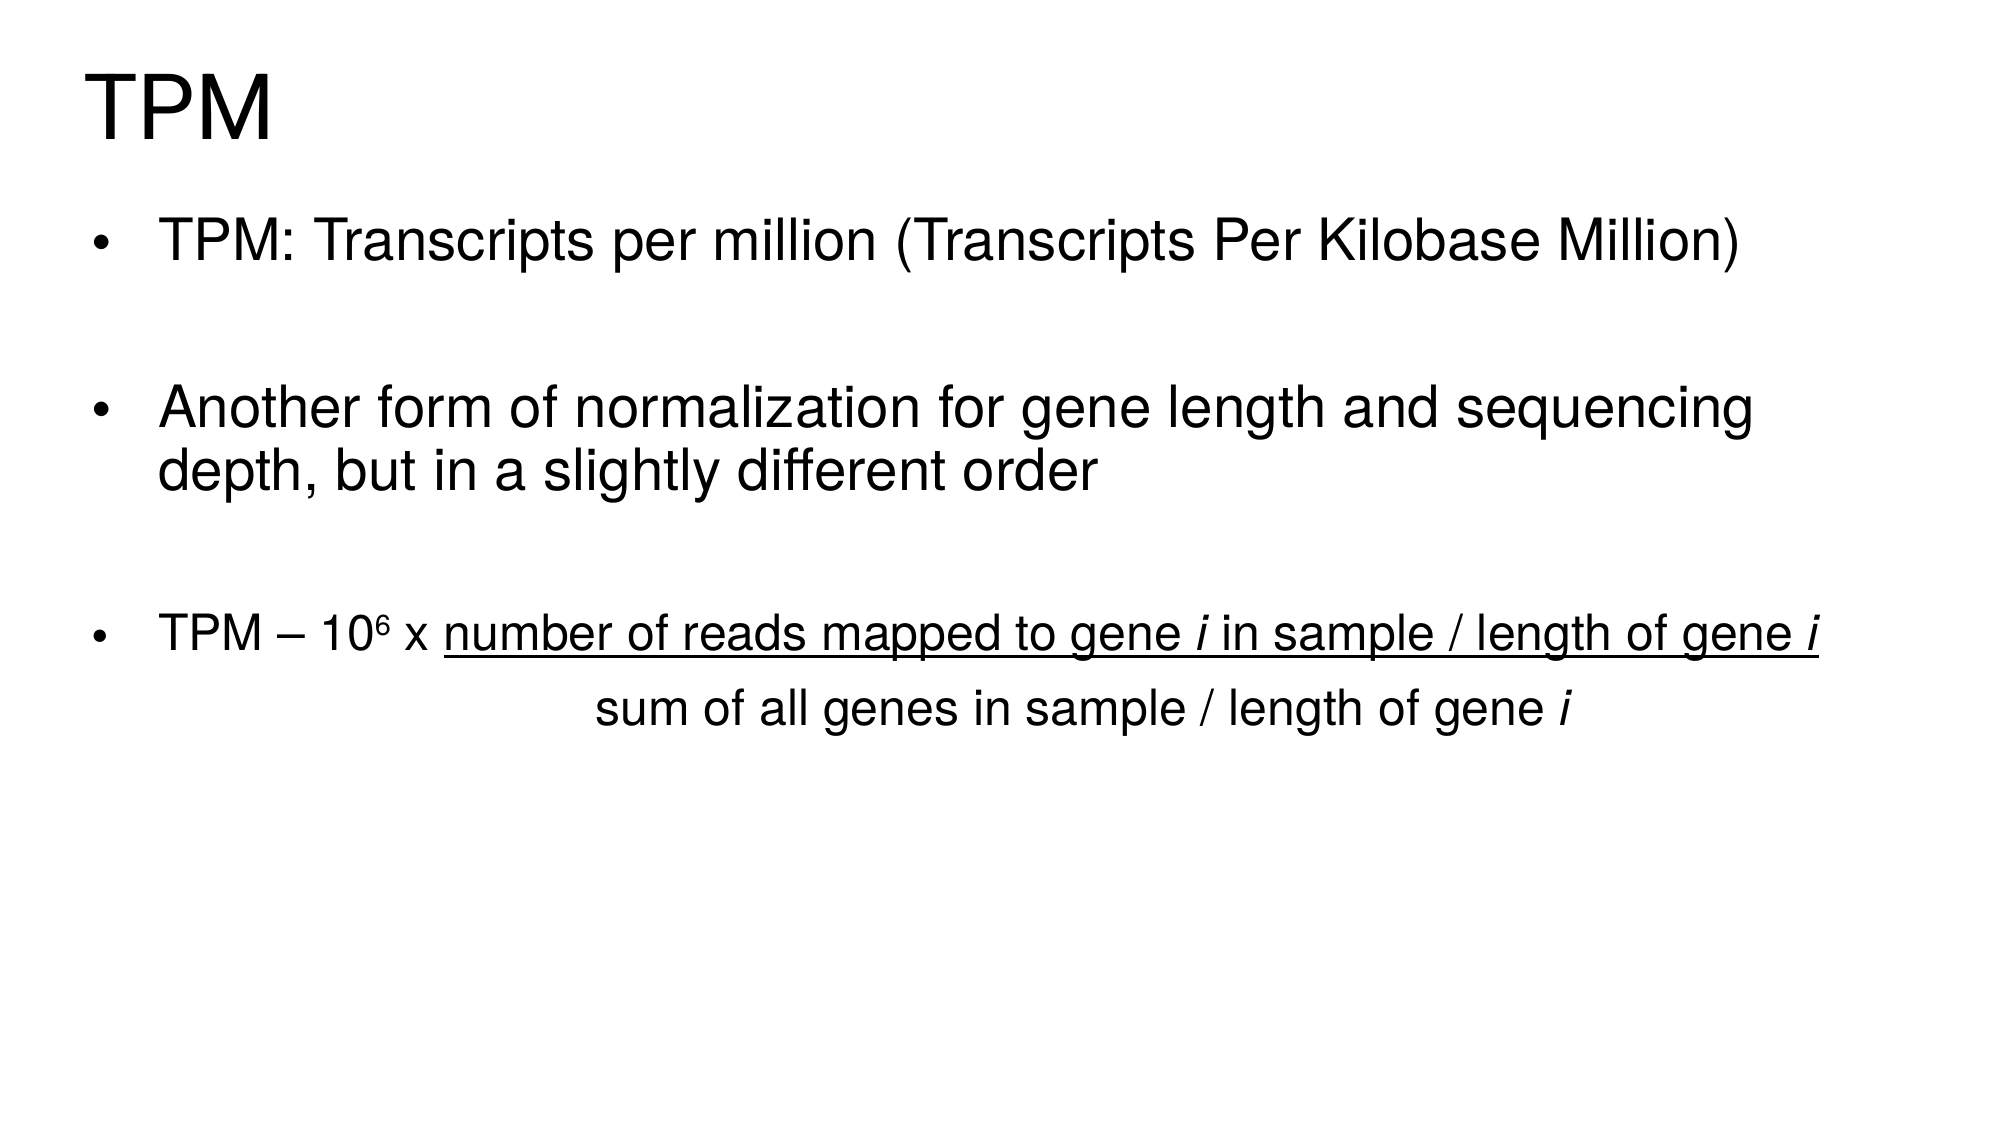

# TPM
TPM: Transcripts per million (Transcripts Per Kilobase Million)

Another form of normalization for gene length and sequencing depth, but in a slightly different order

TPM – 106 x number of reads mapped to gene i in sample / length of gene i
                                    sum of all genes in sample / length of gene i